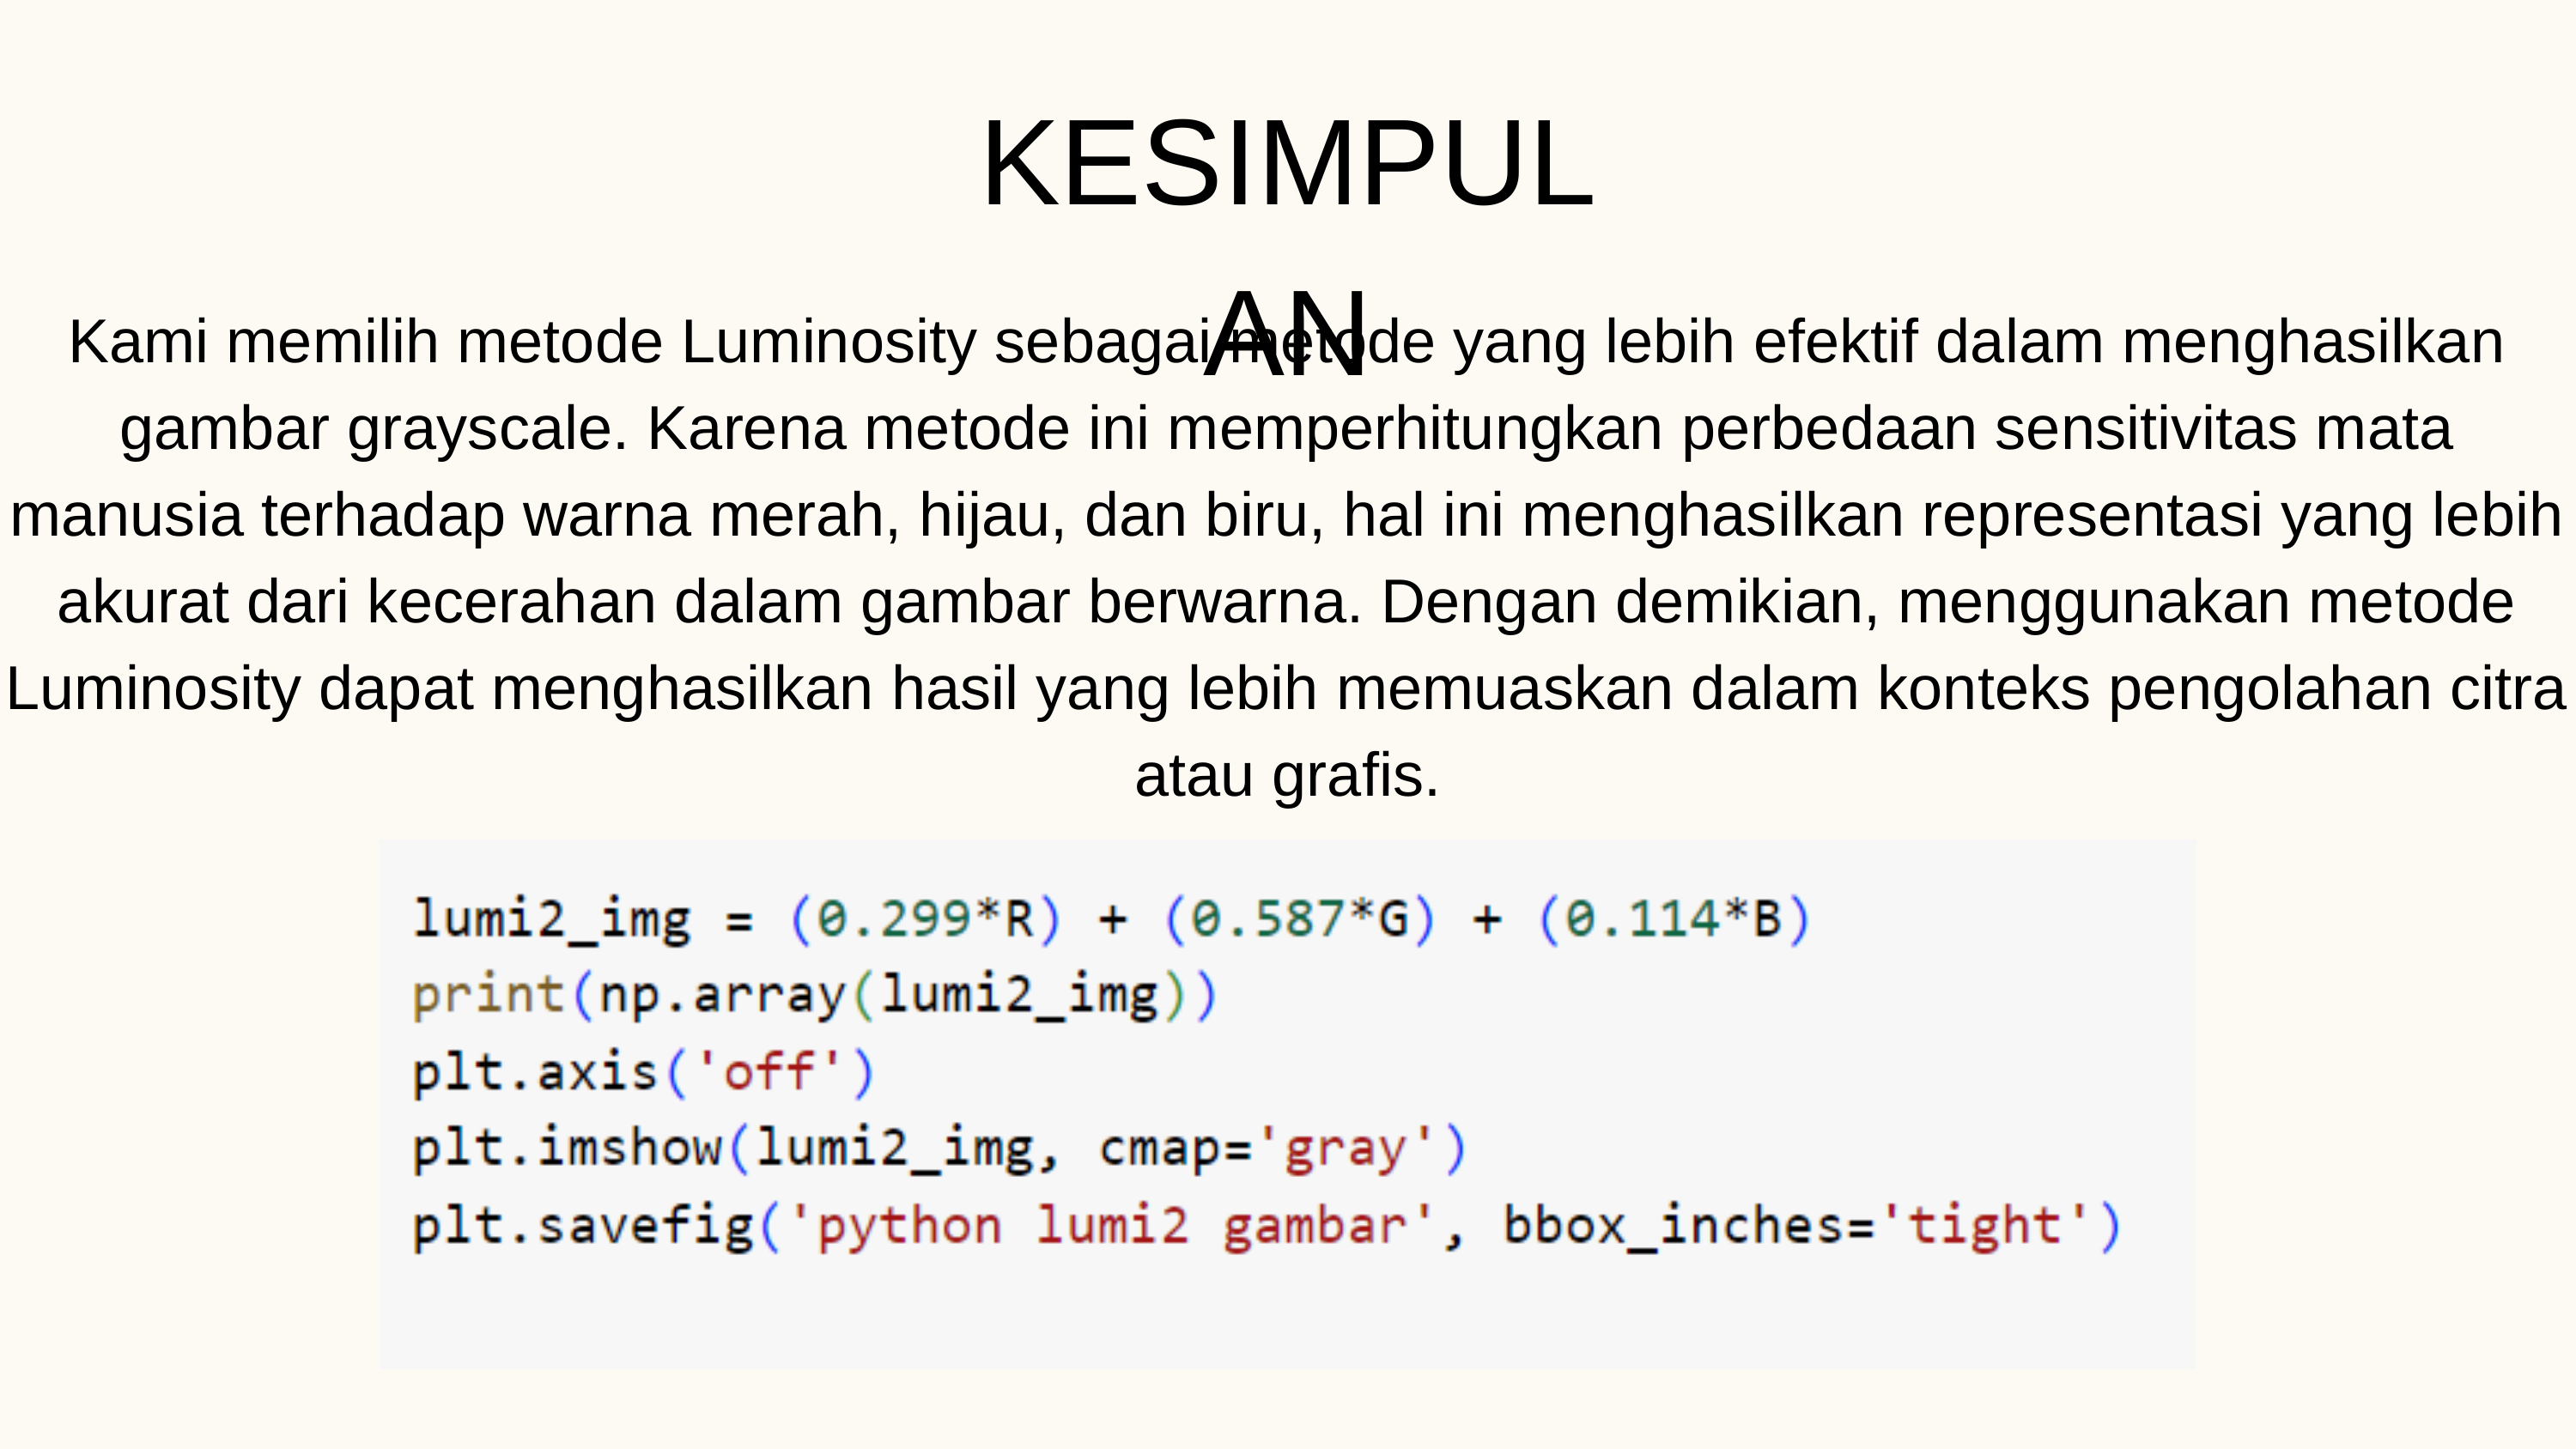

KESIMPULAN
Kami memilih metode Luminosity sebagai metode yang lebih efektif dalam menghasilkan gambar grayscale. Karena metode ini memperhitungkan perbedaan sensitivitas mata manusia terhadap warna merah, hijau, dan biru, hal ini menghasilkan representasi yang lebih akurat dari kecerahan dalam gambar berwarna. Dengan demikian, menggunakan metode Luminosity dapat menghasilkan hasil yang lebih memuaskan dalam konteks pengolahan citra atau grafis.